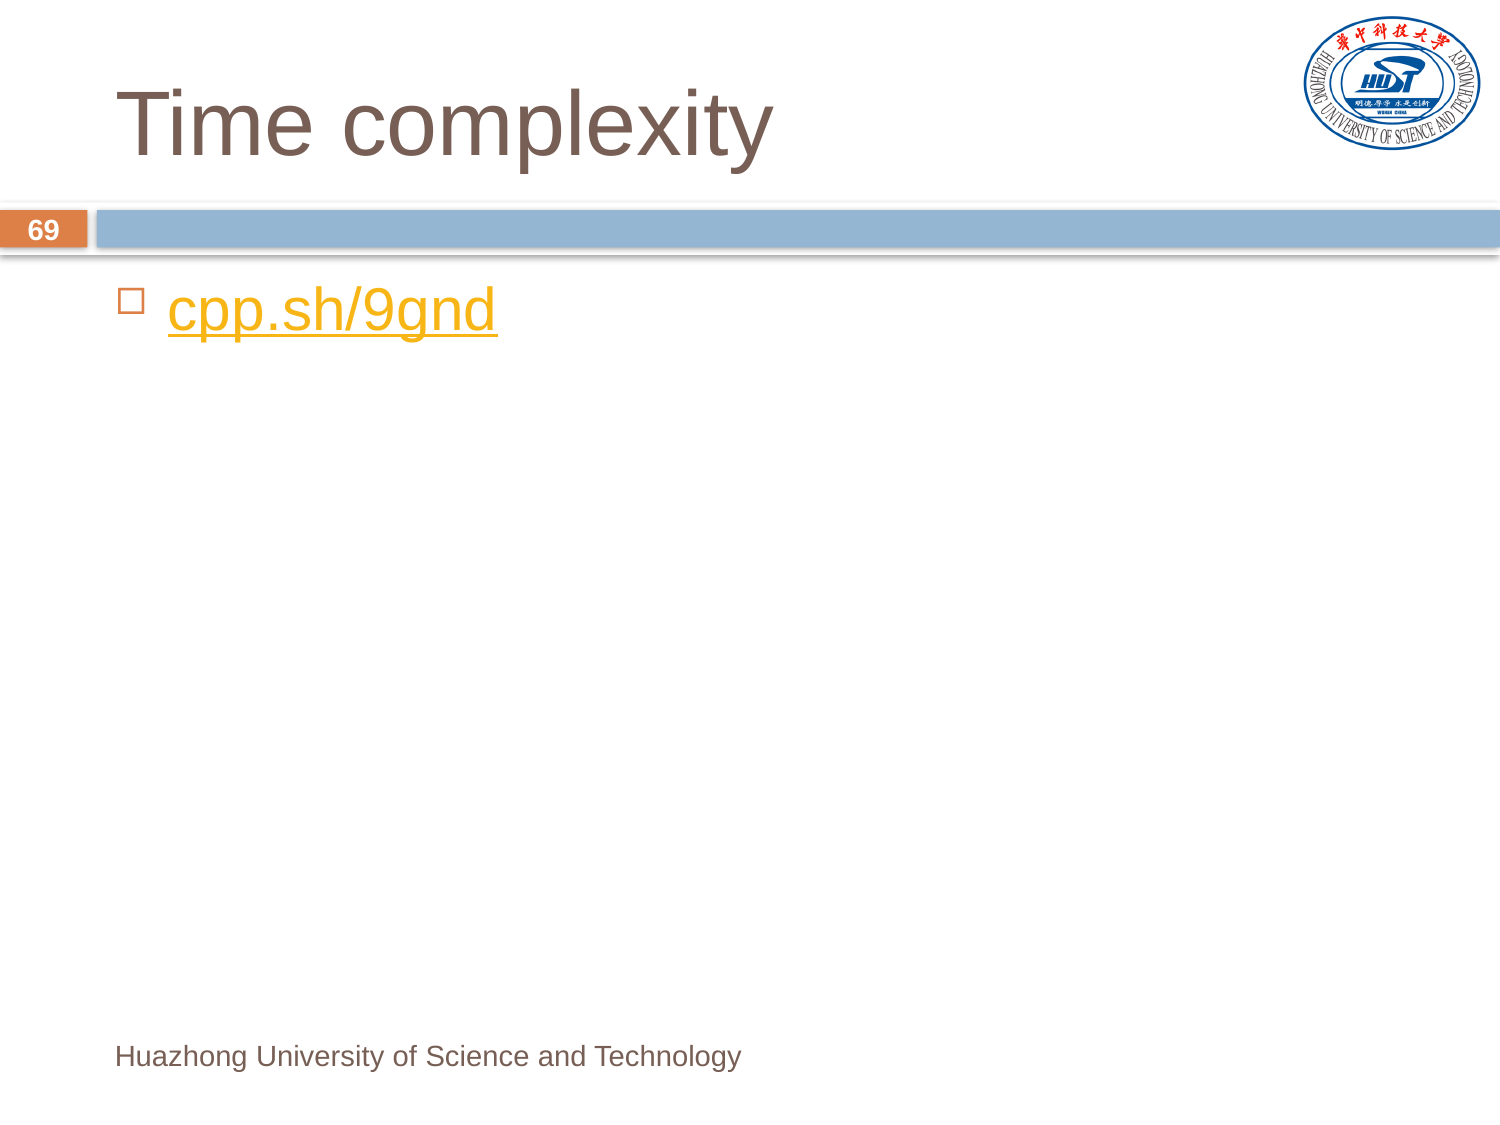

# Time complexity
69
cpp.sh/9gnd
Huazhong University of Science and Technology